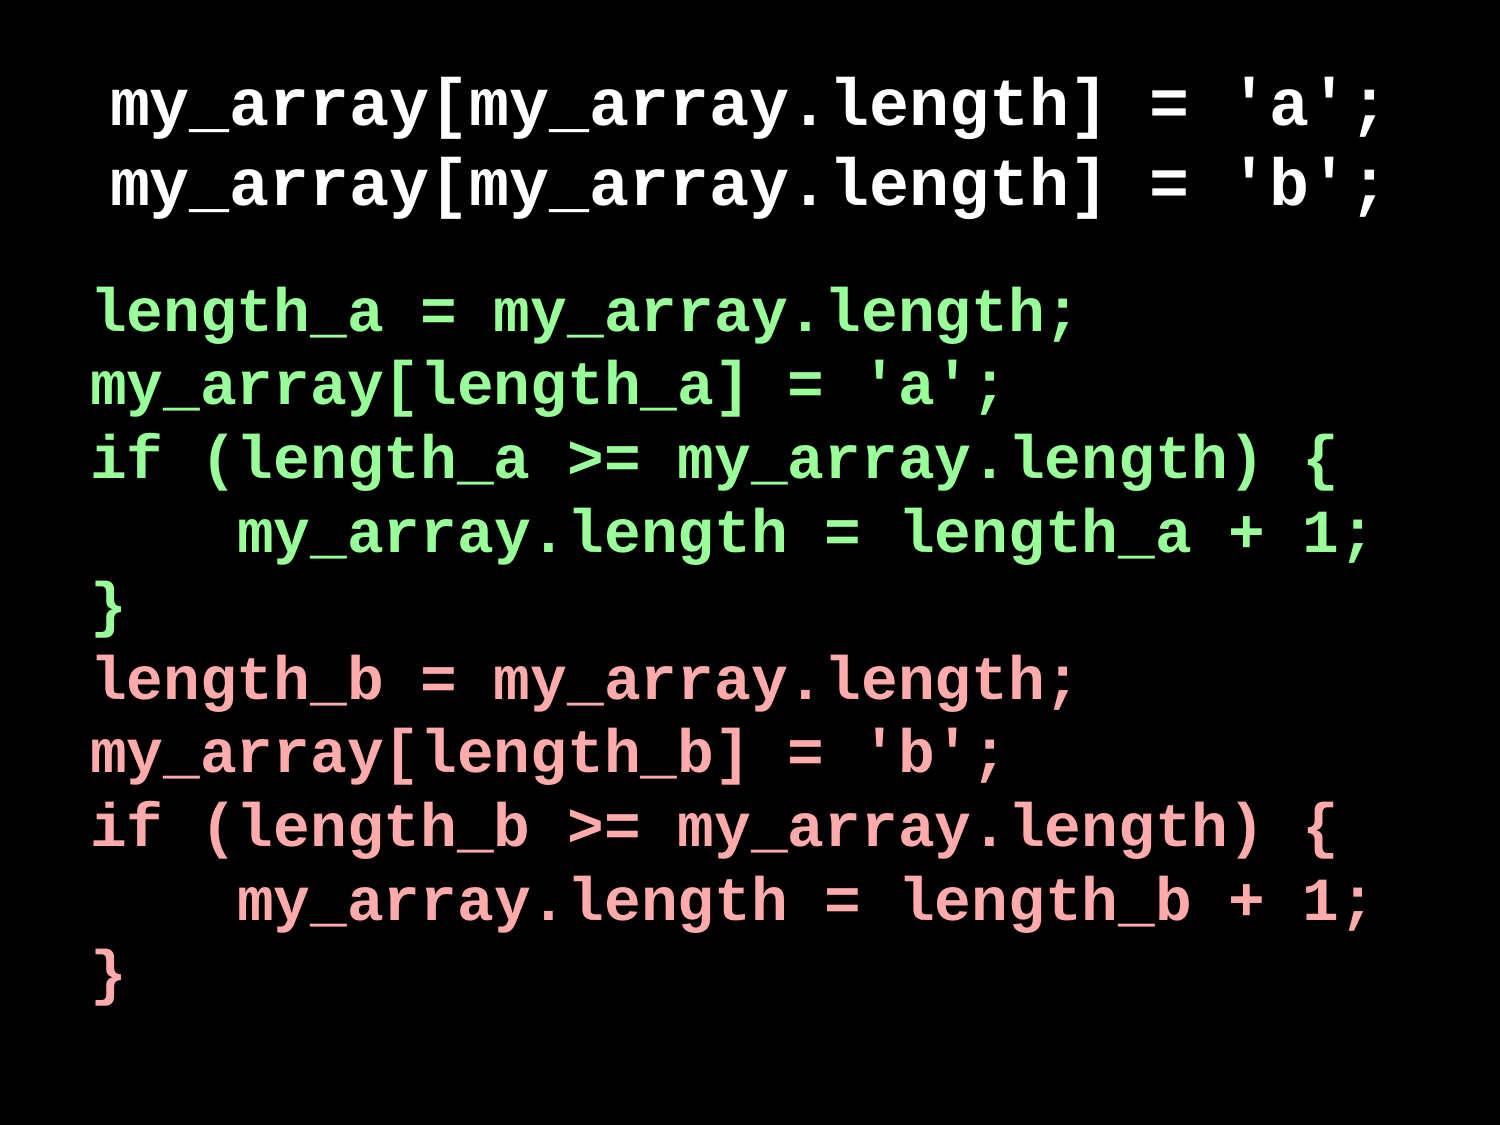

# my_array[my_array.length] = 'a'; my_array[my_array.length] = 'b';
length_a = my_array.length;
my_array[length_a] = 'a';
if (length_a >= my_array.length) {
    my_array.length = length_a + 1;
}
length_b = my_array.length;
my_array[length_b] = 'b';
if (length_b >= my_array.length) {
    my_array.length = length_b + 1;
}